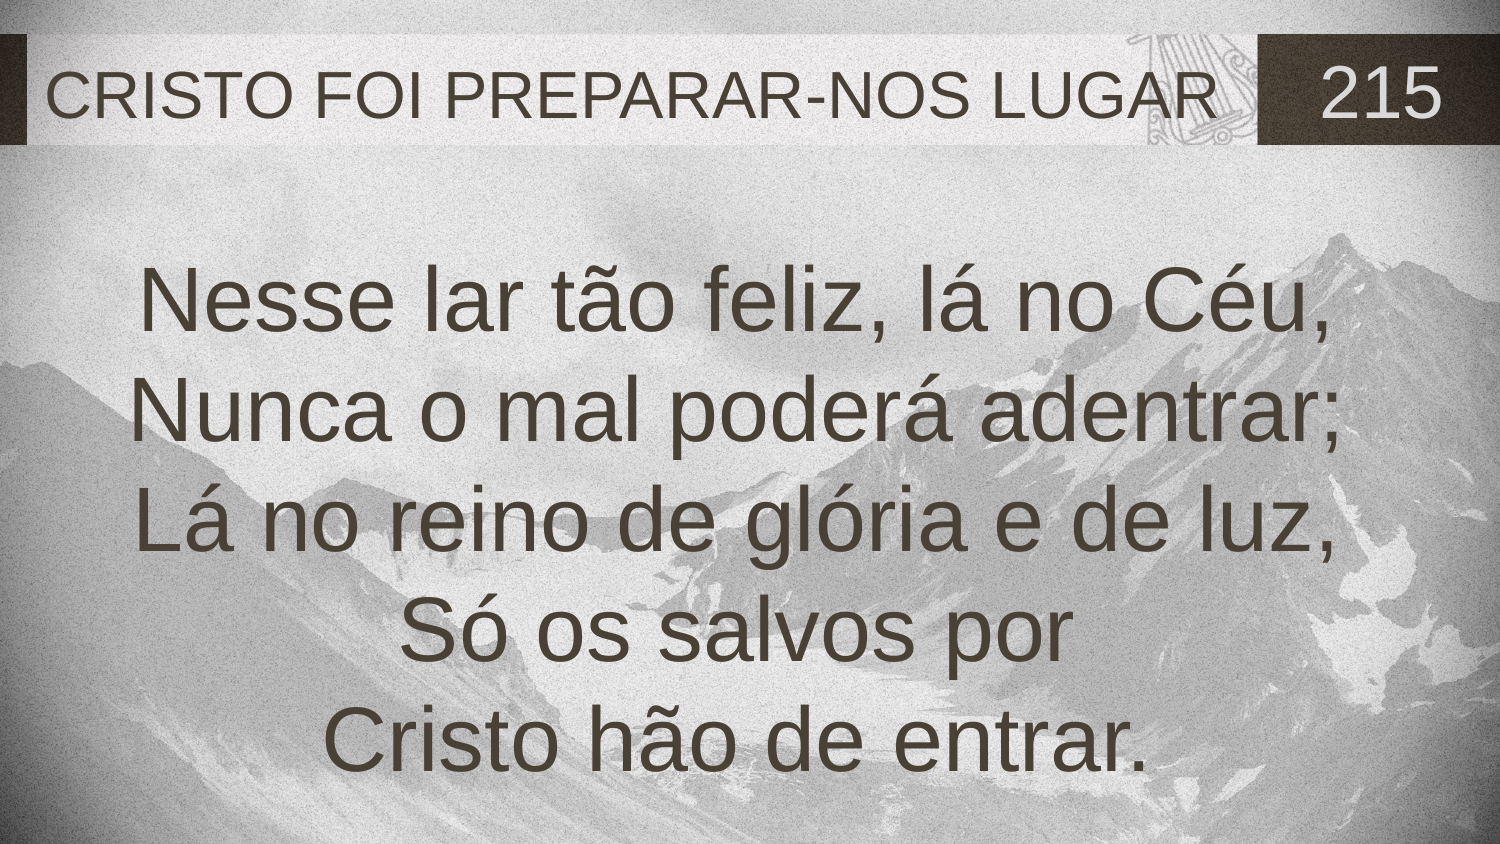

# CRISTO FOI PREPARAR-NOS LUGAR
215
Nesse lar tão feliz, lá no Céu,
Nunca o mal poderá adentrar;
Lá no reino de glória e de luz,
Só os salvos por
Cristo hão de entrar.